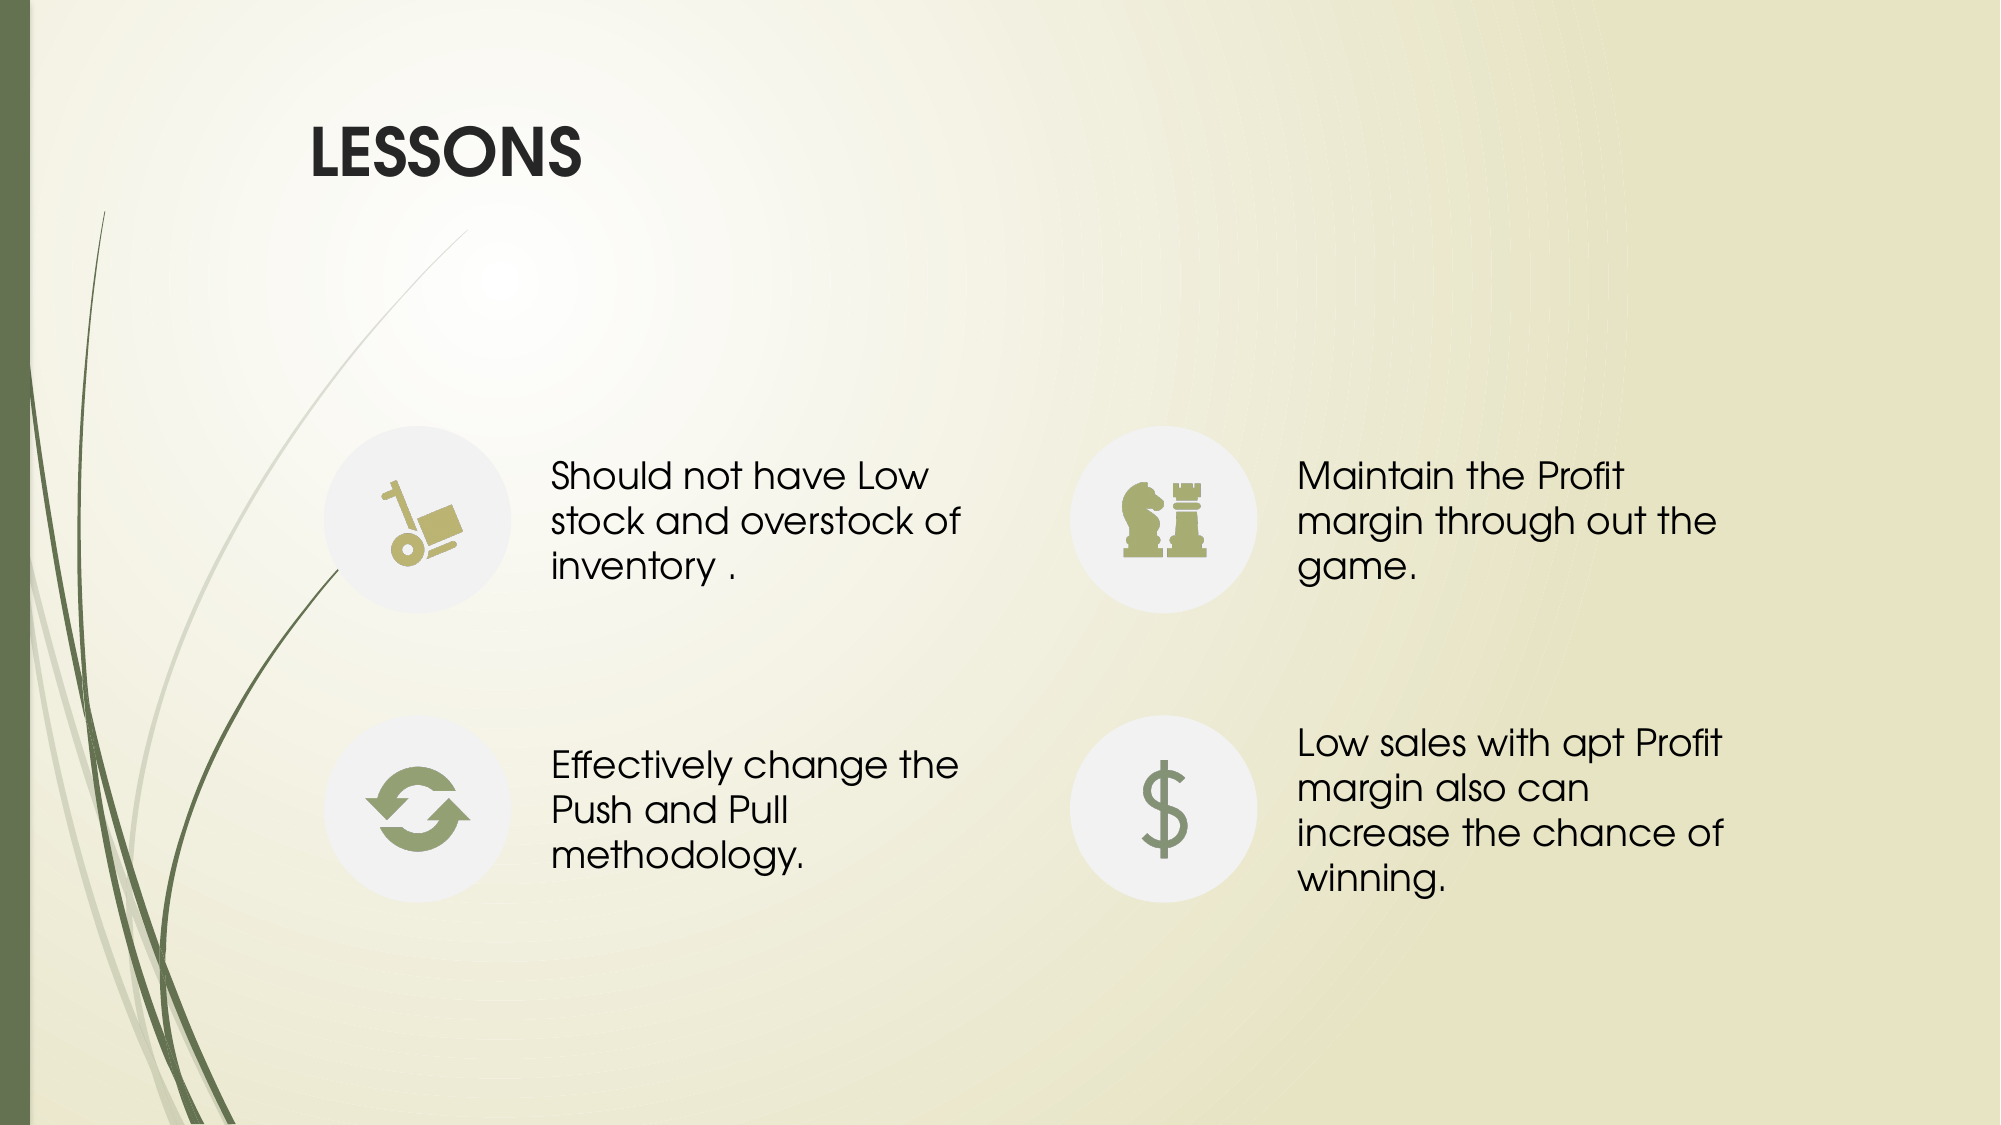

# LESSONS
Should not have Low stock and overstock of inventory .
Maintain the Profit margin through out the game.
Effectively change the Push and Pull methodology.
Low sales with apt Profit margin also can increase the chance of winning.